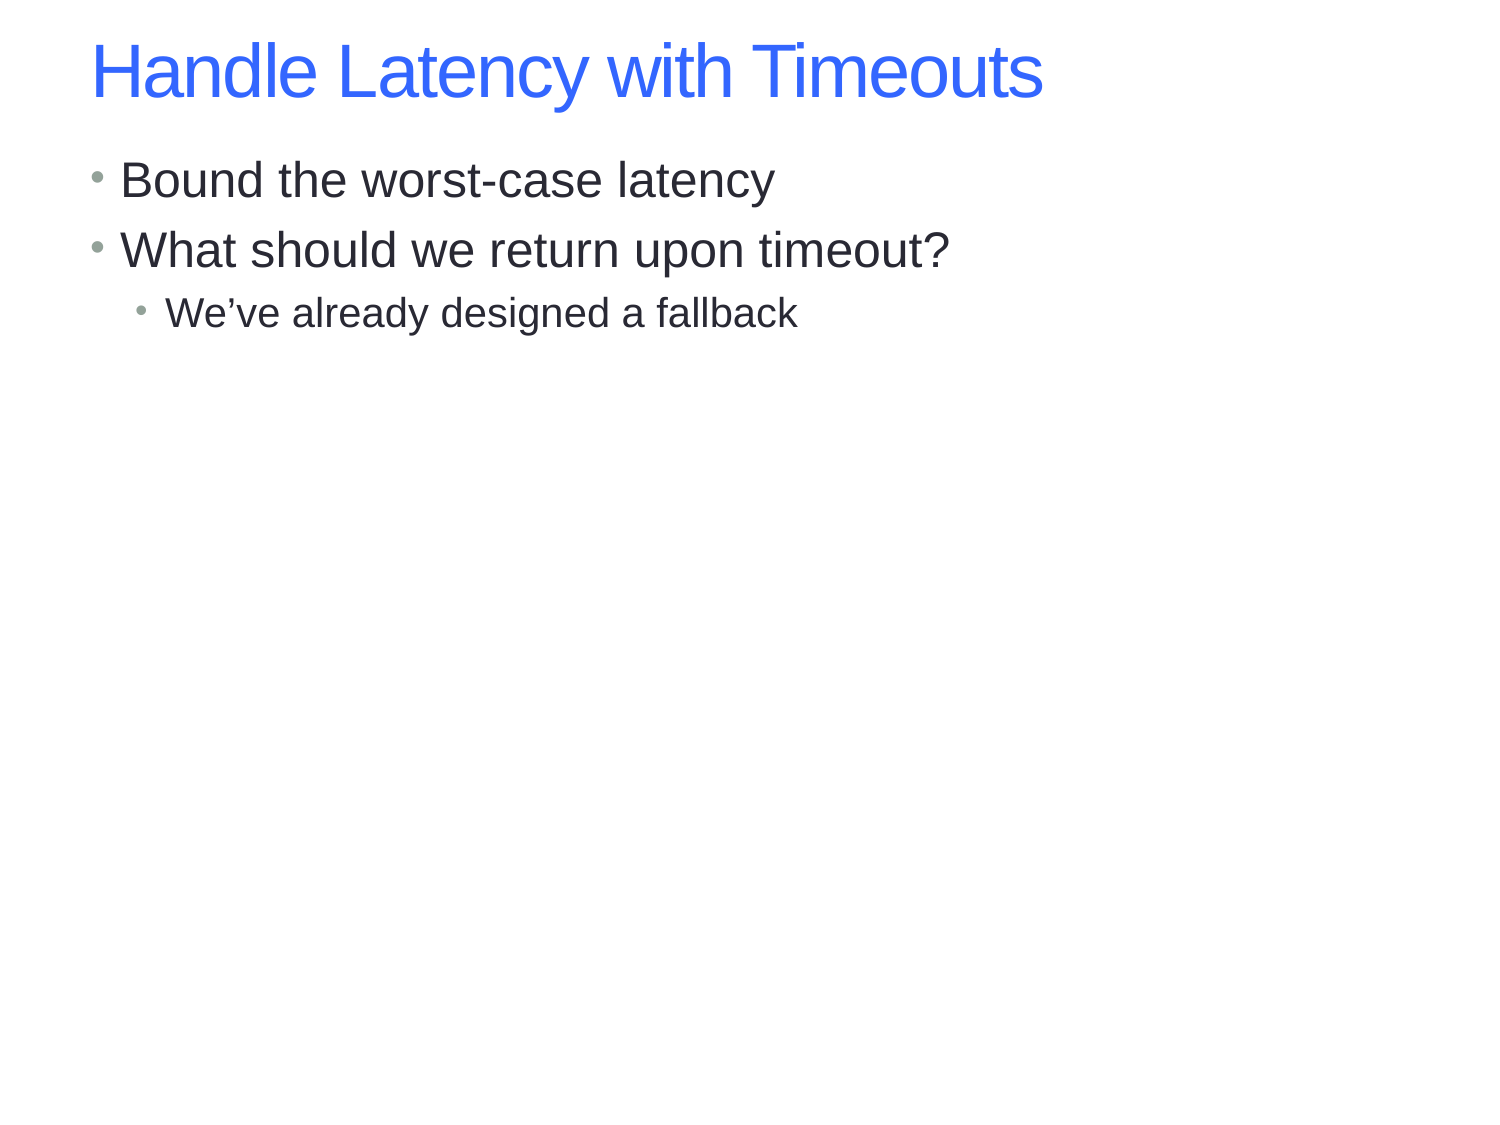

# Handle Latency with Timeouts
Bound the worst-case latency
What should we return upon timeout?
We’ve already designed a fallback